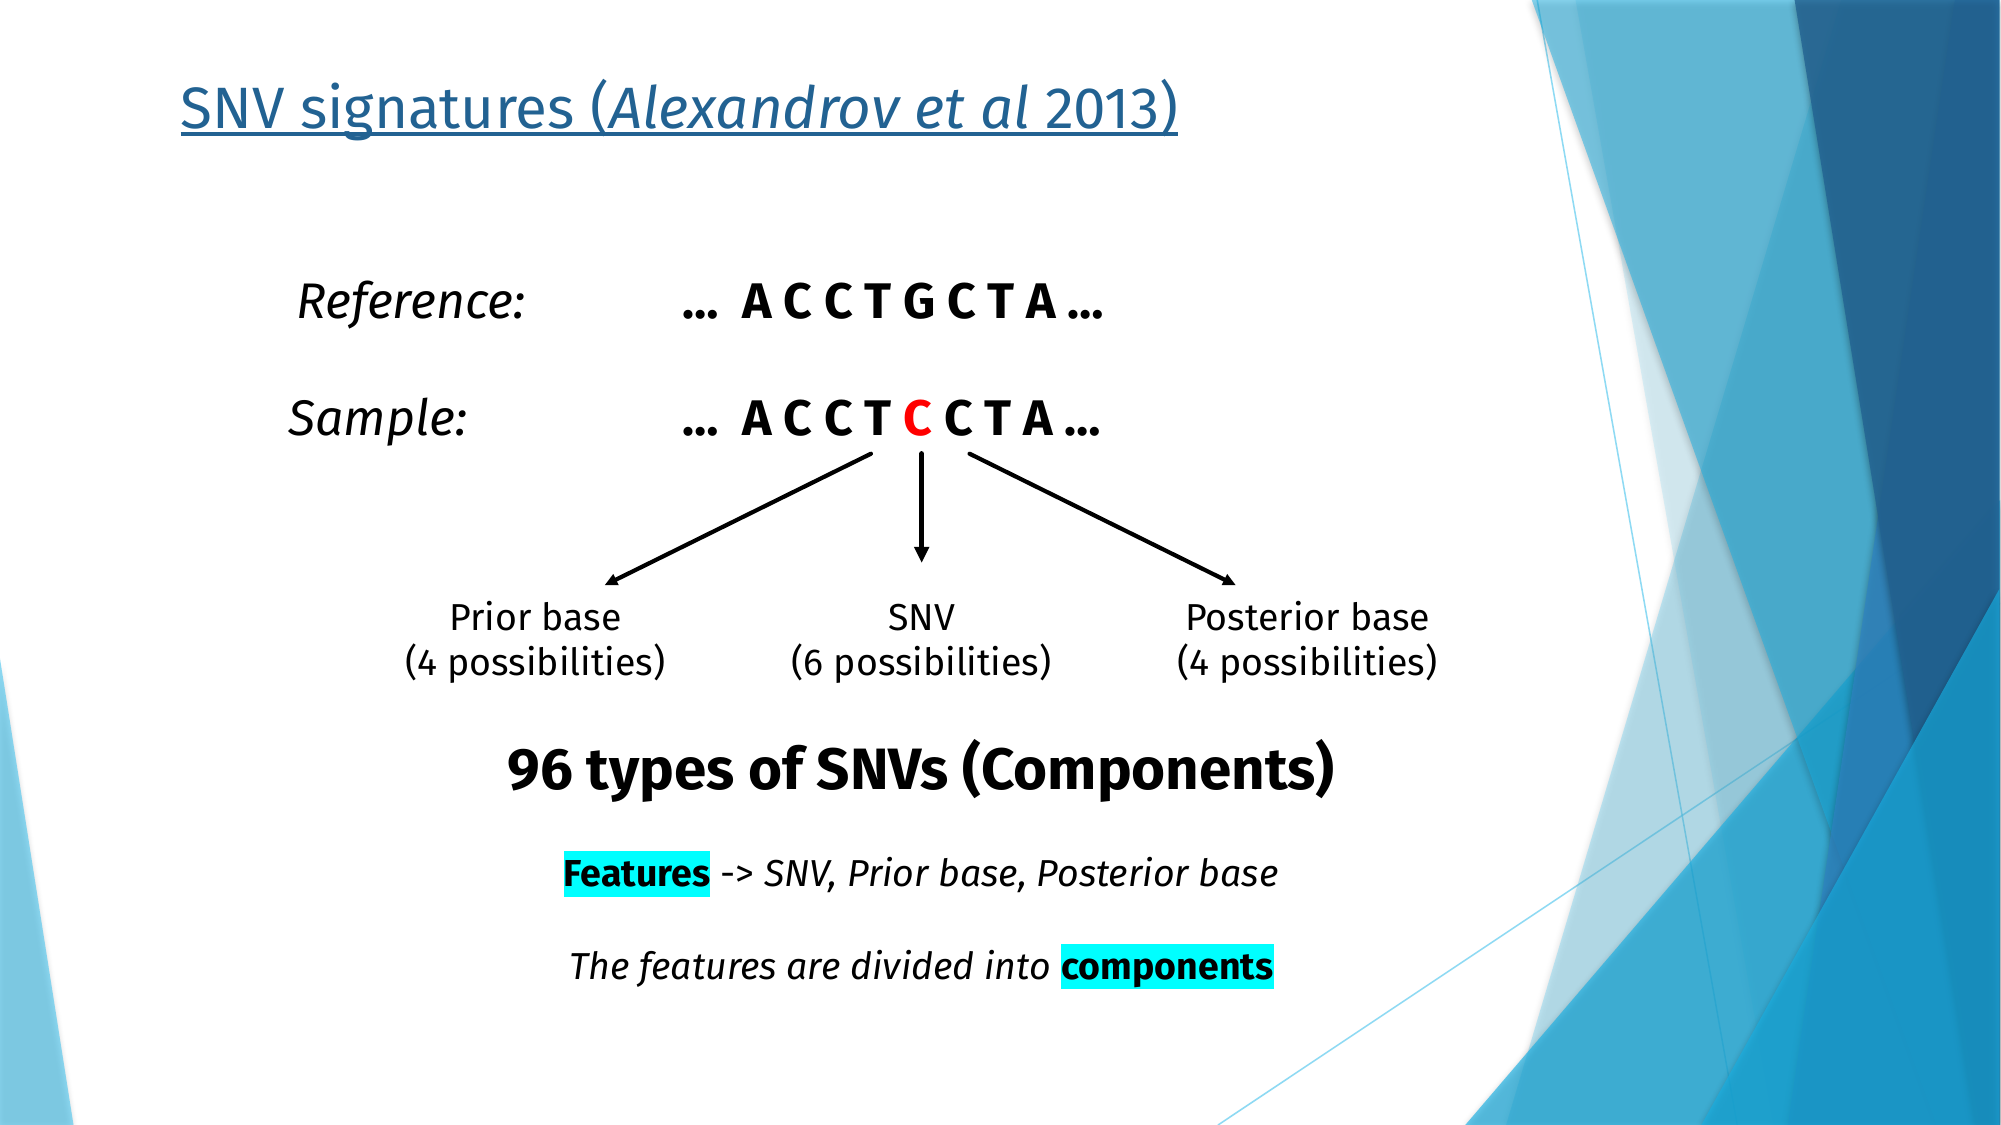

SNV signatures (Alexandrov et al 2013)
Reference:
…  A C C T G C T A …
Sample:
…  A C C T C C T A …
Prior base
(4 possibilities)
Posterior base
(4 possibilities)
SNV
(6 possibilities)
96 types of SNVs (Components)
Features -> SNV, Prior base, Posterior base
The features are divided into components